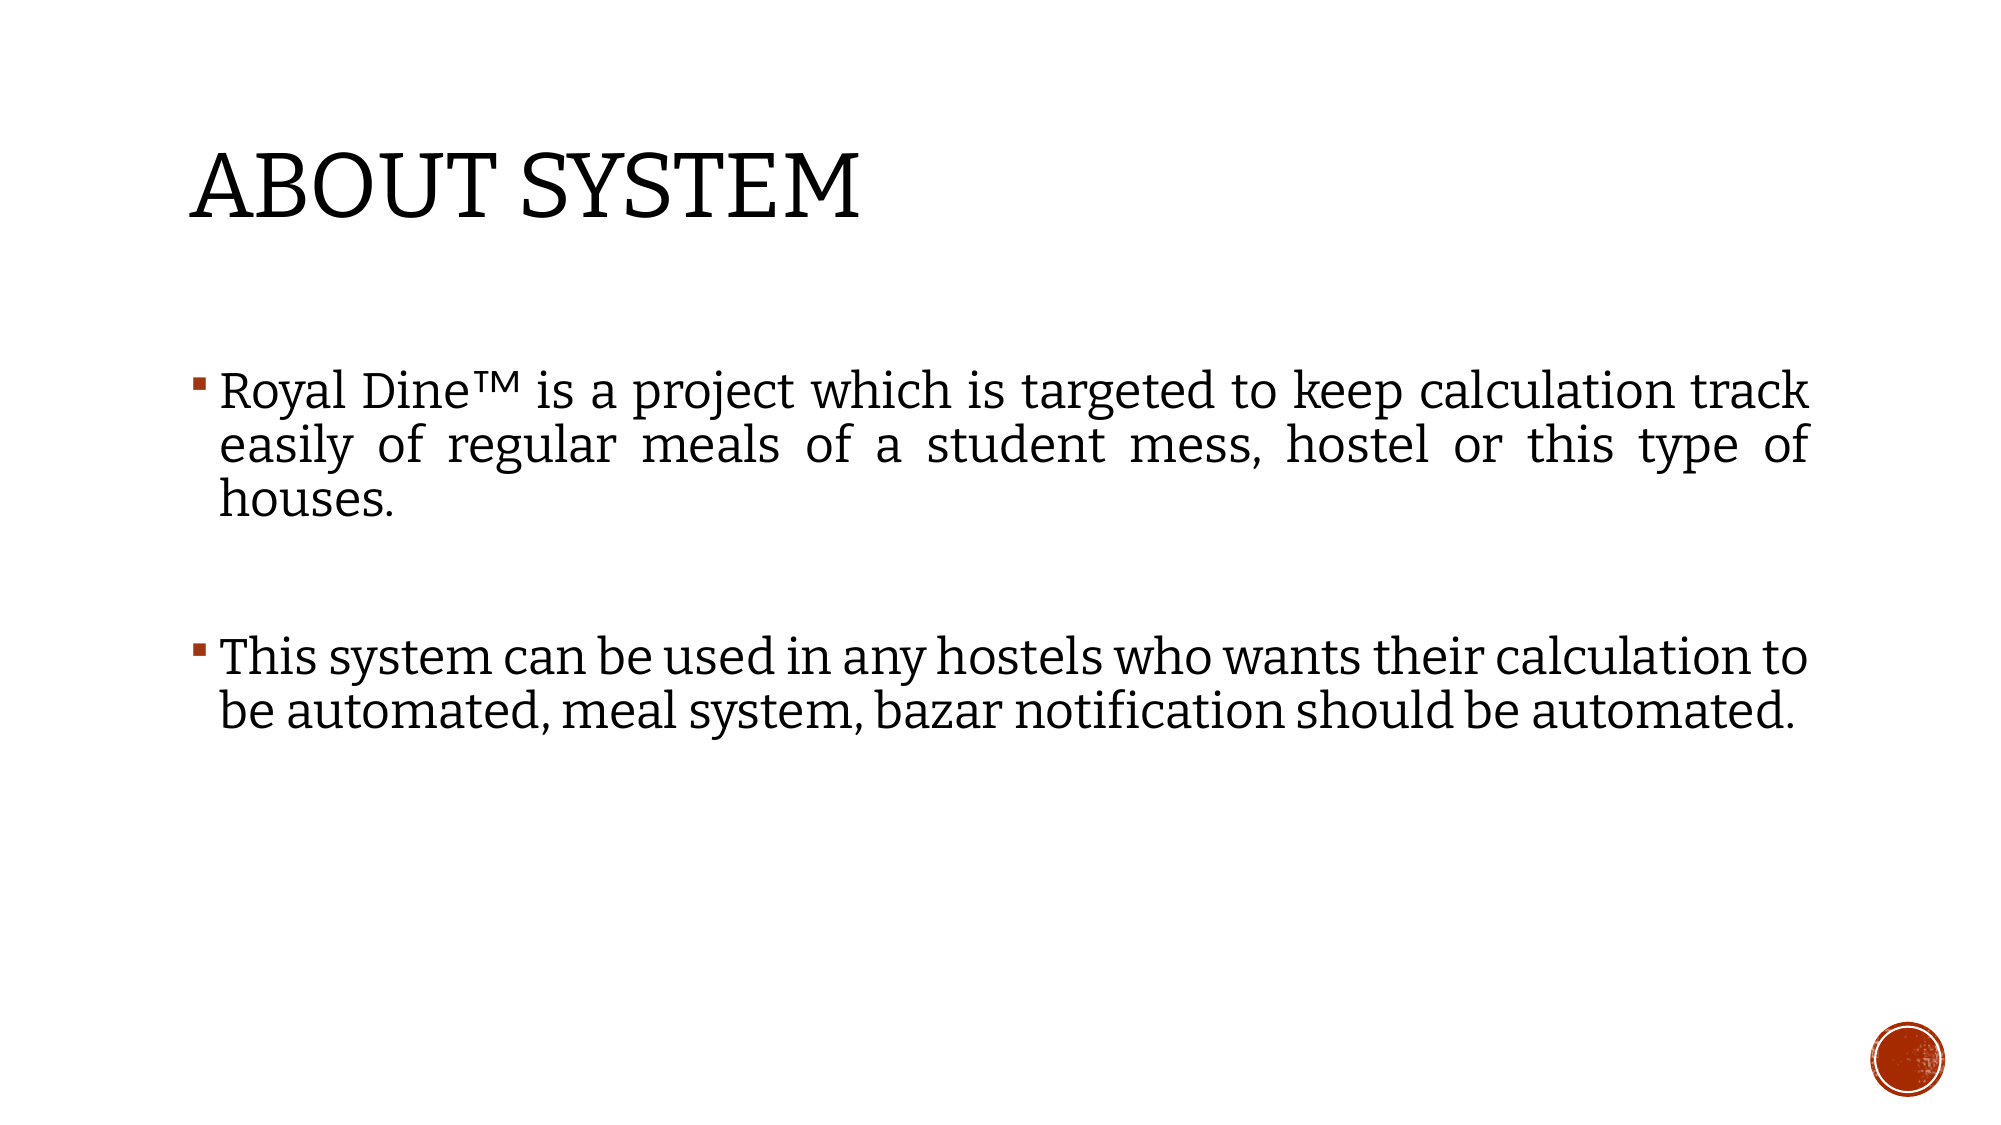

# About System

Royal Dine™ is a project which is targeted to keep calculation track easily of regular meals of a student mess, hostel or this type of houses.

This system can be used in any hostels who wants their calculation to be automated, meal system, bazar notification should be automated.